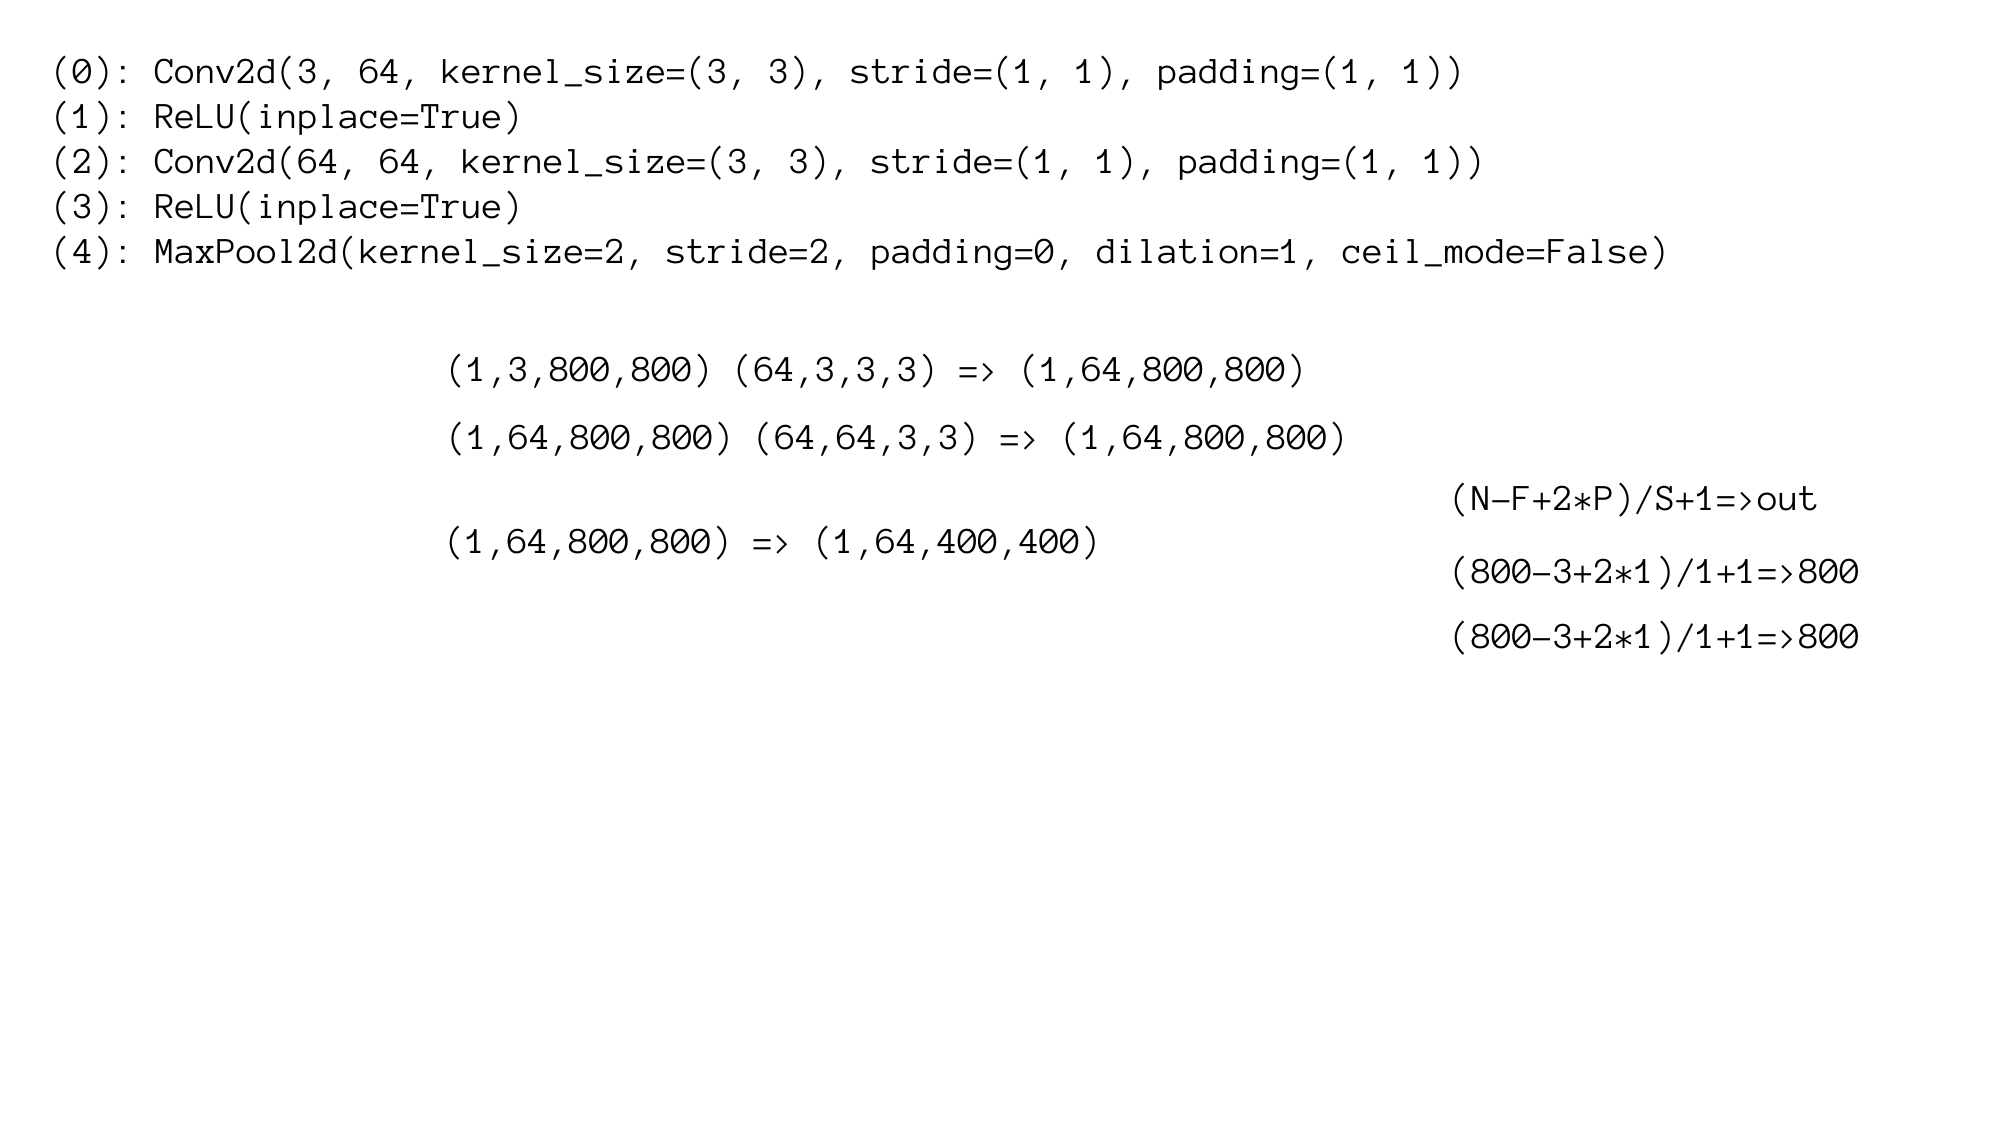

(0): Conv2d(3, 64, kernel_size=(3, 3), stride=(1, 1), padding=(1, 1))
(1): ReLU(inplace=True)
(2): Conv2d(64, 64, kernel_size=(3, 3), stride=(1, 1), padding=(1, 1))
(3): ReLU(inplace=True)
(4): MaxPool2d(kernel_size=2, stride=2, padding=0, dilation=1, ceil_mode=False)
(1,3,800,800) (64,3,3,3) => (1,64,800,800)
(1,64,800,800) (64,64,3,3) => (1,64,800,800)
(N-F+2*P)/S+1=>out
(1,64,800,800) => (1,64,400,400)
(800-3+2*1)/1+1=>800
(800-3+2*1)/1+1=>800